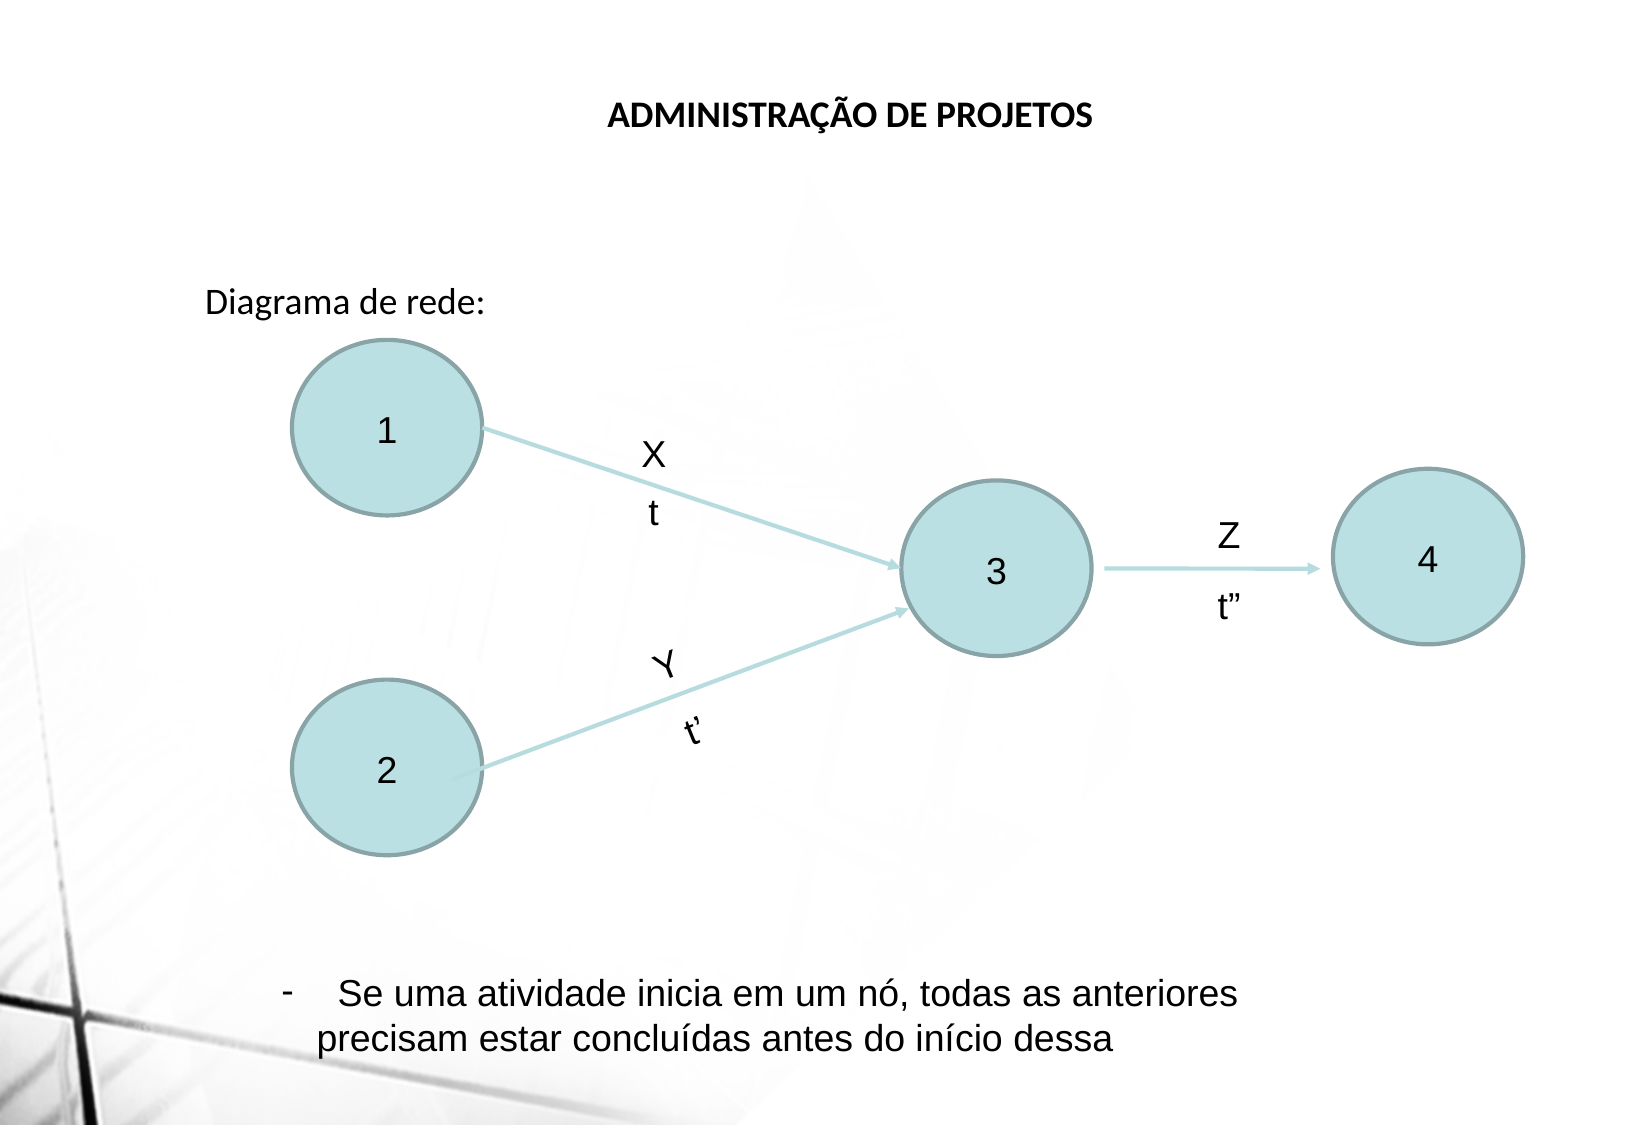

ADMINISTRAÇÃO DE PROJETOS
Diagrama de rede:

1
X

t

4

3
Z

t”

Y
t’

2
  Se uma atividade inicia em um nó, todas as anteriores precisam estar concluídas antes do início dessa